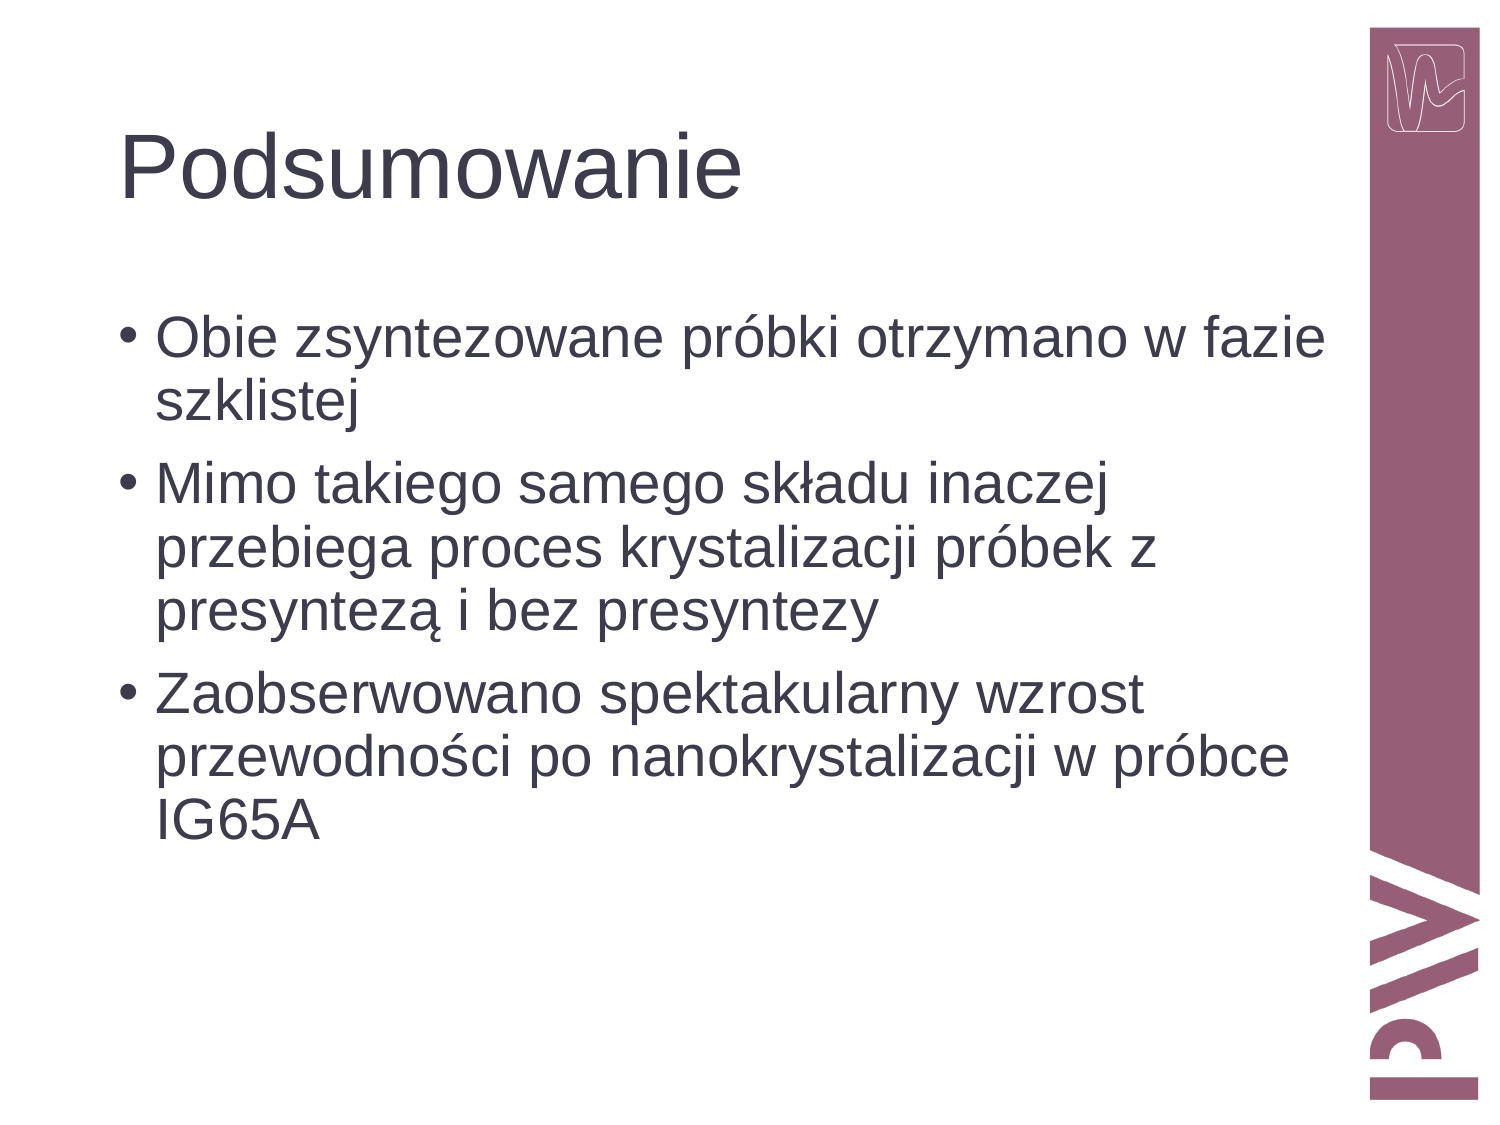

# Podsumowanie
Obie zsyntezowane próbki otrzymano w fazie szklistej
Mimo takiego samego składu inaczej przebiega proces krystalizacji próbek z presyntezą i bez presyntezy
Zaobserwowano spektakularny wzrost przewodności po nanokrystalizacji w próbce IG65A